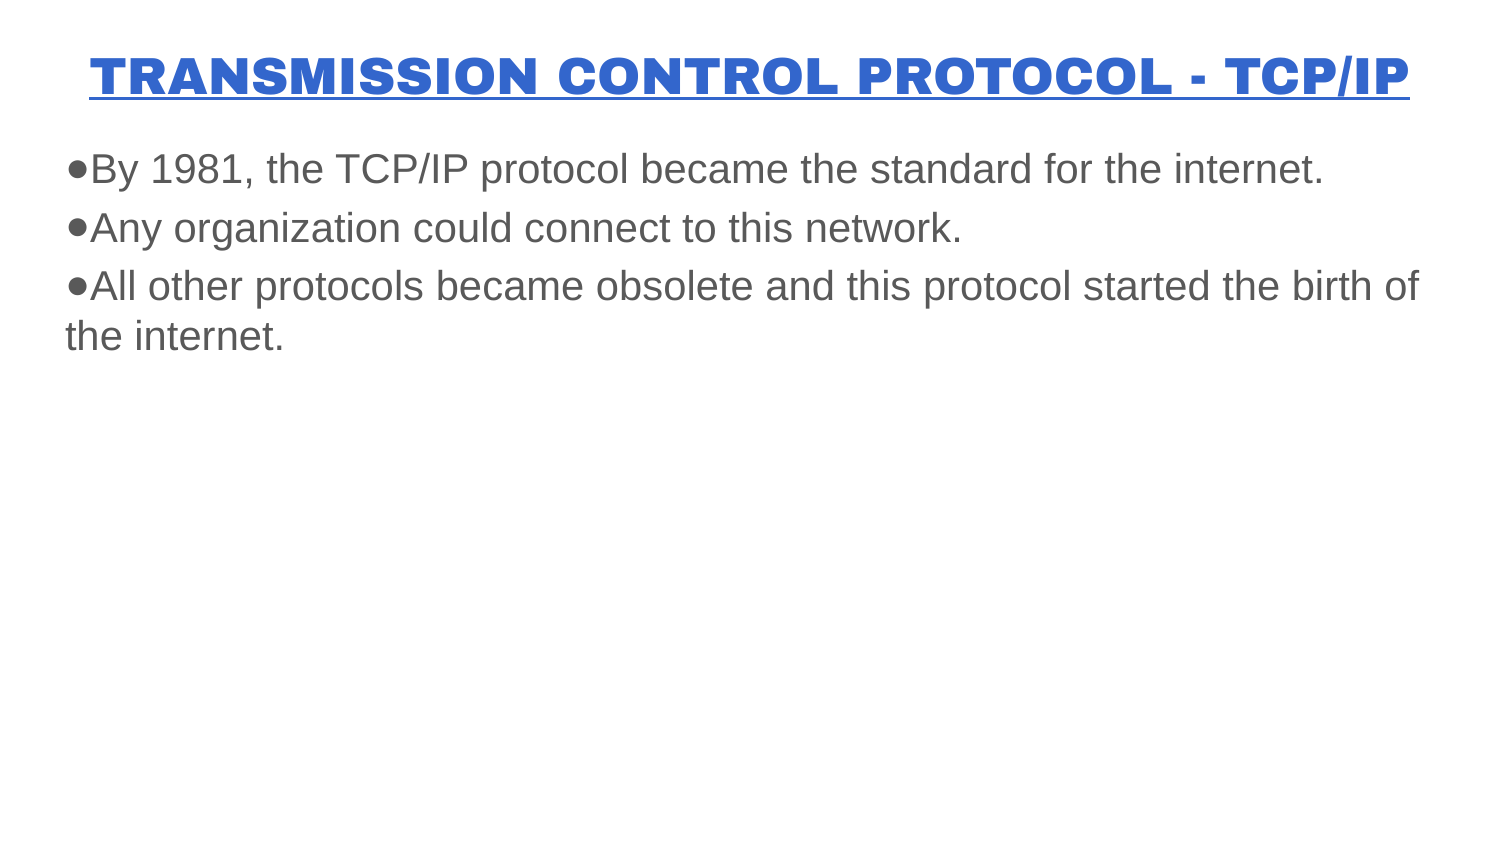

# TRANSMISSION CONTROL PROTOCOL - TCP/IP
By 1981, the TCP/IP protocol became the standard for the internet.
Any organization could connect to this network.
All other protocols became obsolete and this protocol started the birth of the internet.